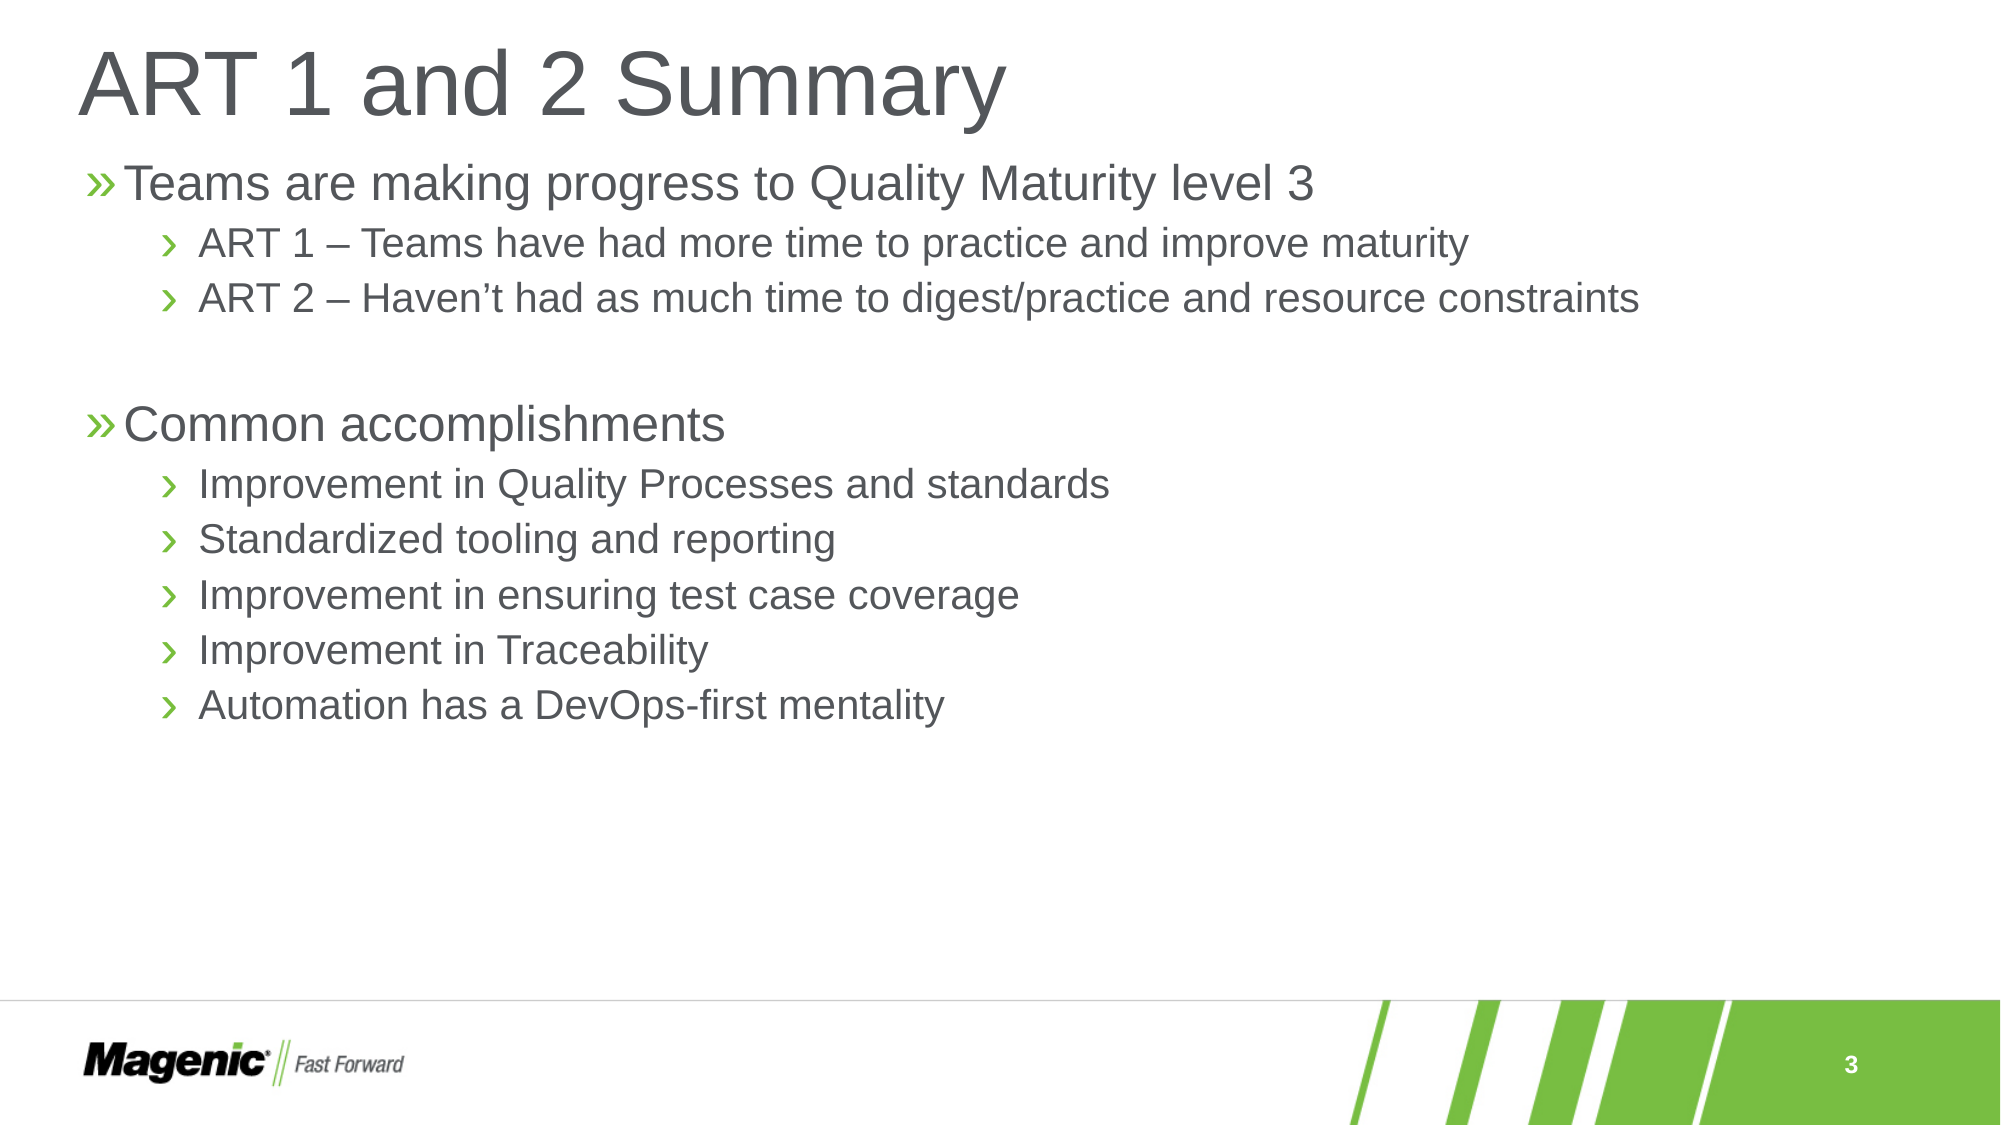

# ART 1 and 2 Summary
Teams are making progress to Quality Maturity level 3
ART 1 – Teams have had more time to practice and improve maturity
ART 2 – Haven’t had as much time to digest/practice and resource constraints

Common accomplishments
Improvement in Quality Processes and standards
Standardized tooling and reporting
Improvement in ensuring test case coverage
Improvement in Traceability
Automation has a DevOps-first mentality